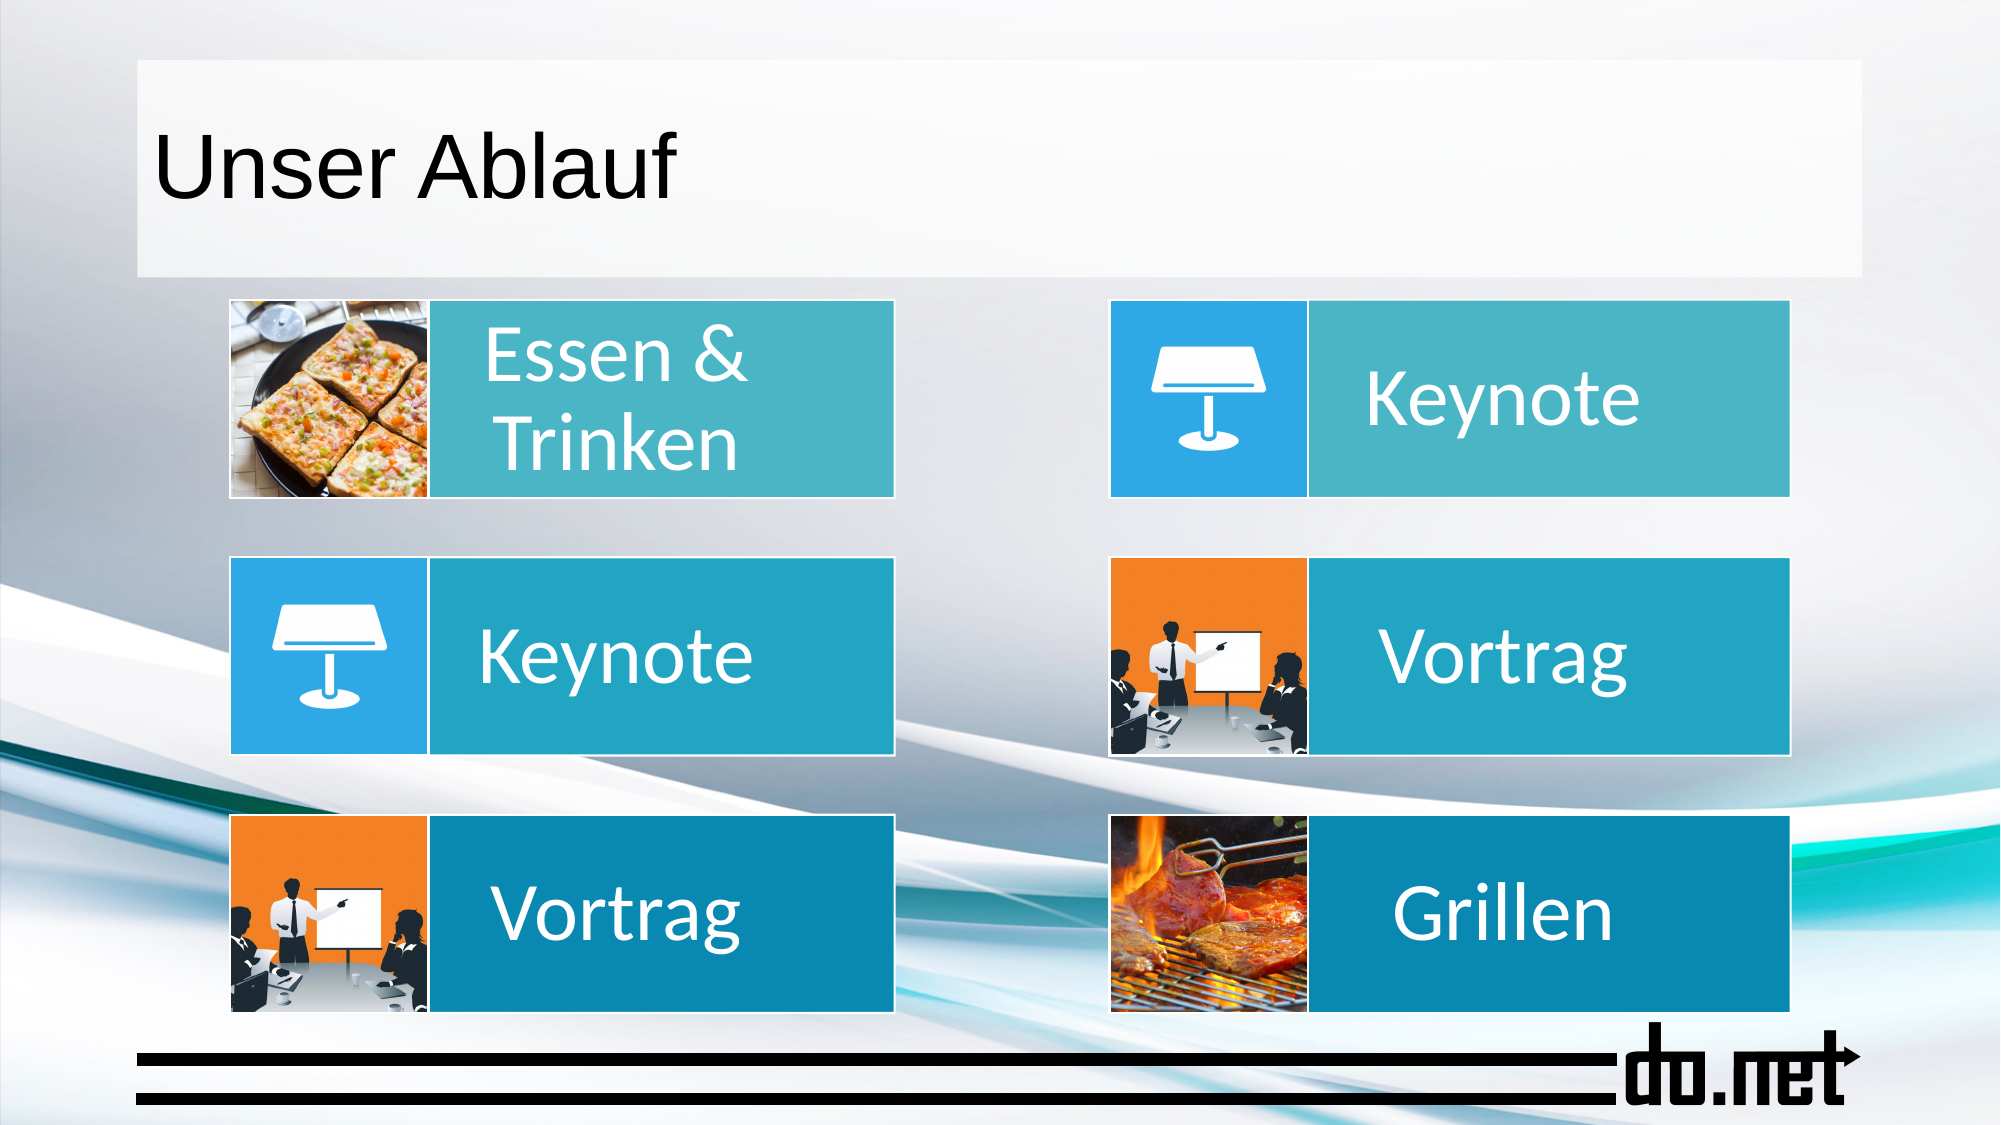

# Unser Ablauf
Essen & Trinken
Keynote
Vortrag

Keynote
Vortrag
Grillen